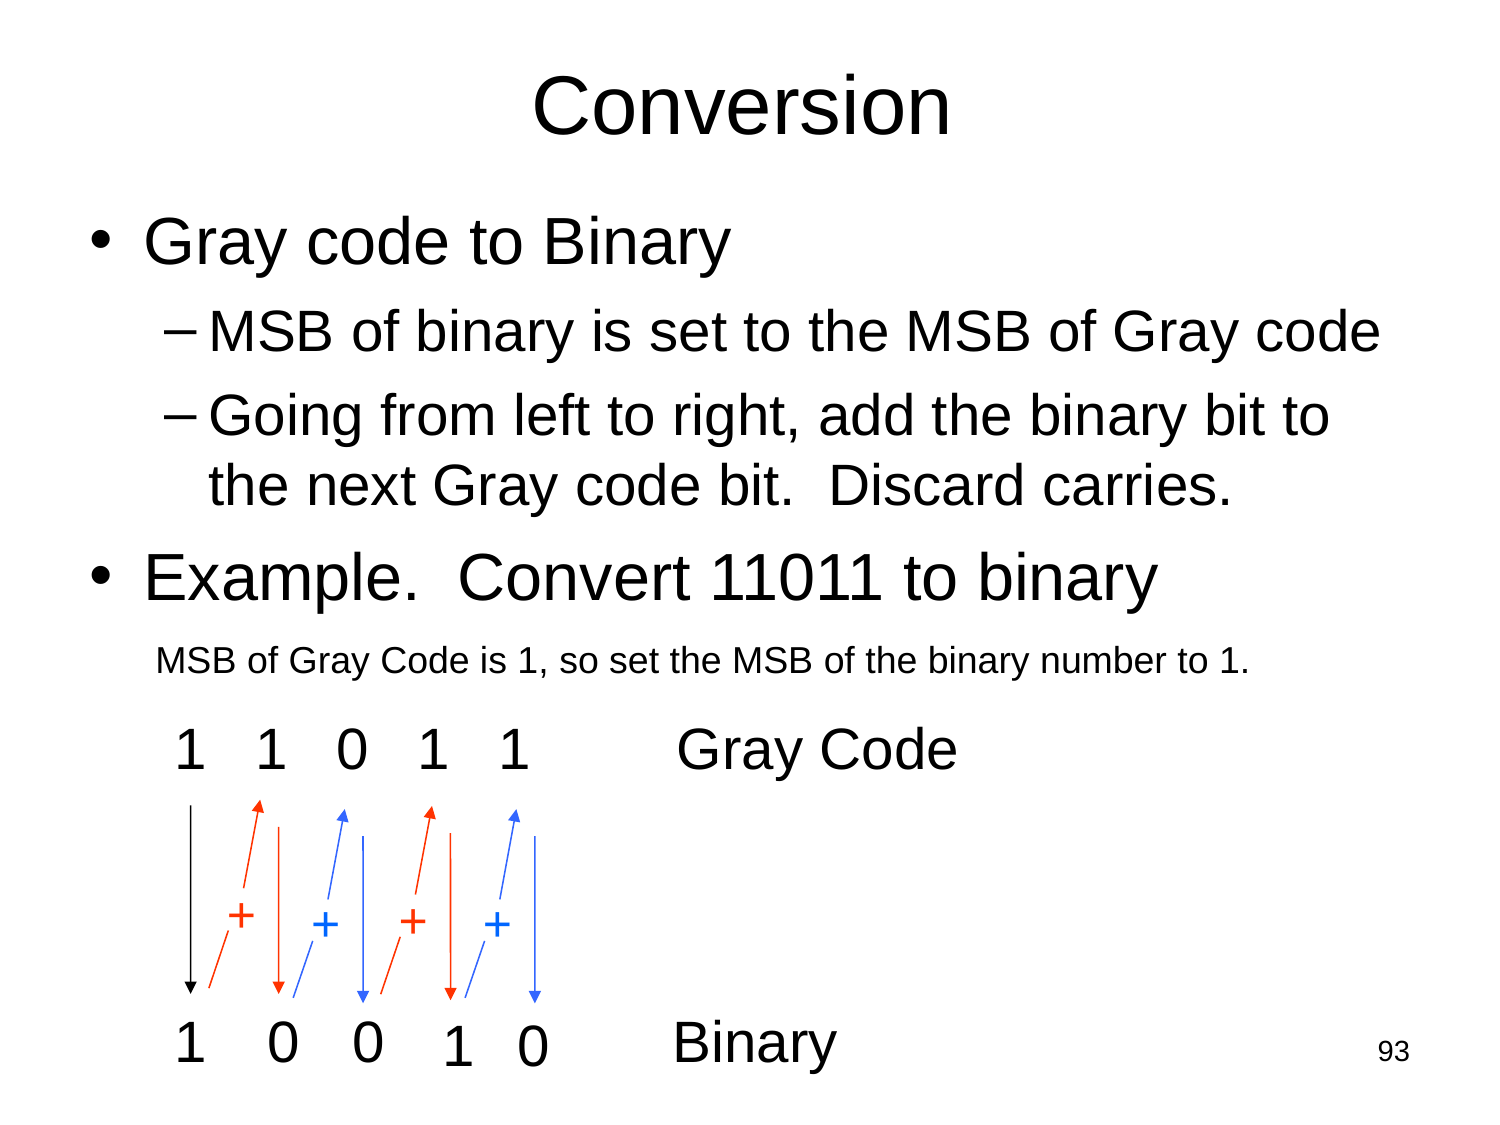

Conversion
Gray code to Binary
MSB of binary is set to the MSB of Gray code
Going from left to right, add the binary bit to the next Gray code bit.  Discard carries.
Example.  Convert 11011 to binary
MSB of Gray Code is 1, so set the MSB of the binary number to 1.
1   1   0   1   1         Gray Code

1   			   Binary

+

0

+

1

+

0

+

0
93